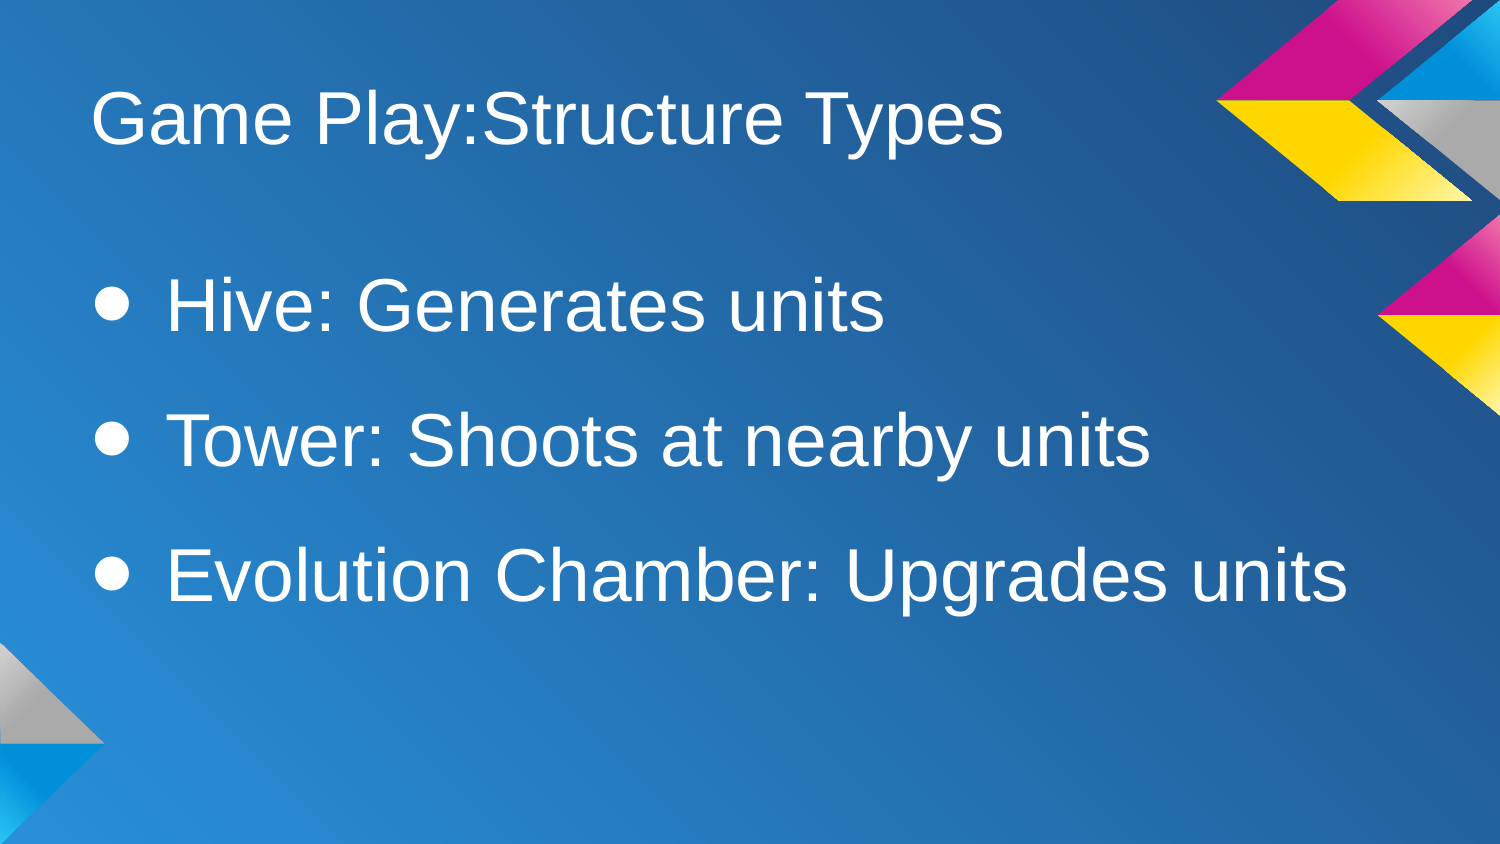

# Game Play:Structure Types
Hive: Generates units
Tower: Shoots at nearby units
Evolution Chamber: Upgrades units